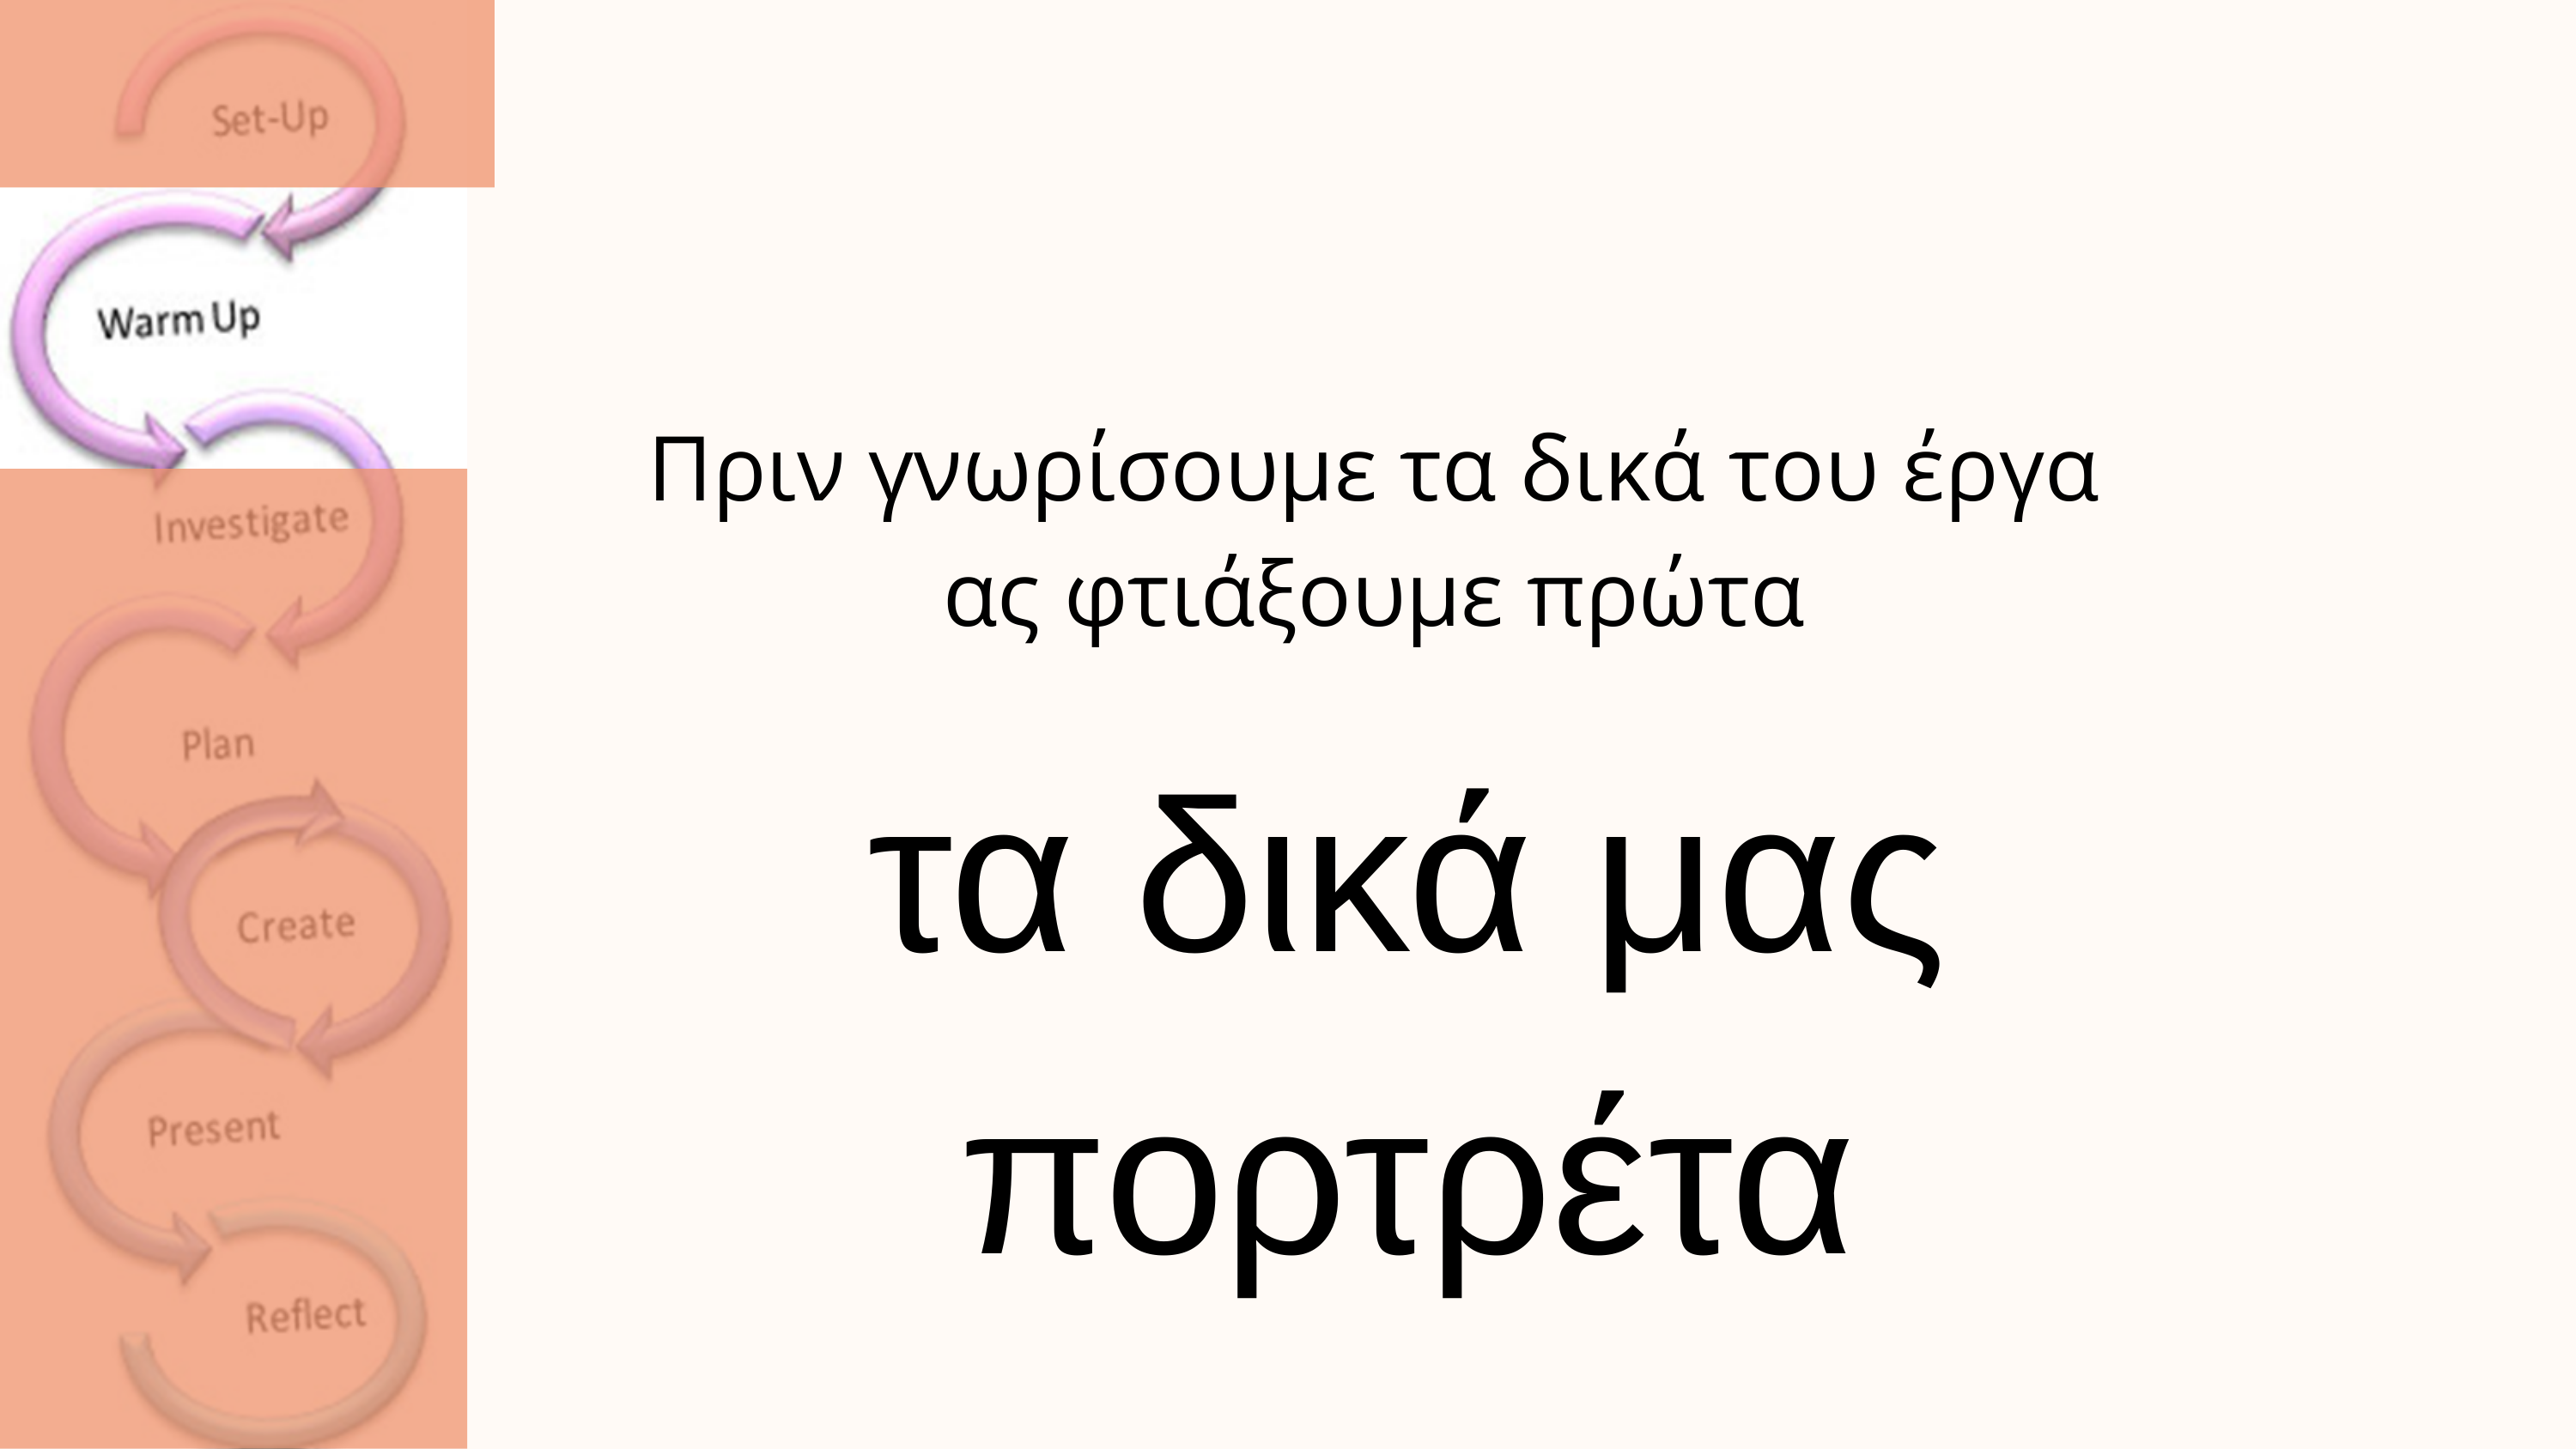

Πριν γνωρίσουμε τα δικά του έργα
ας φτιάξουμε πρώτα

τα δικά μας πορτρέτα